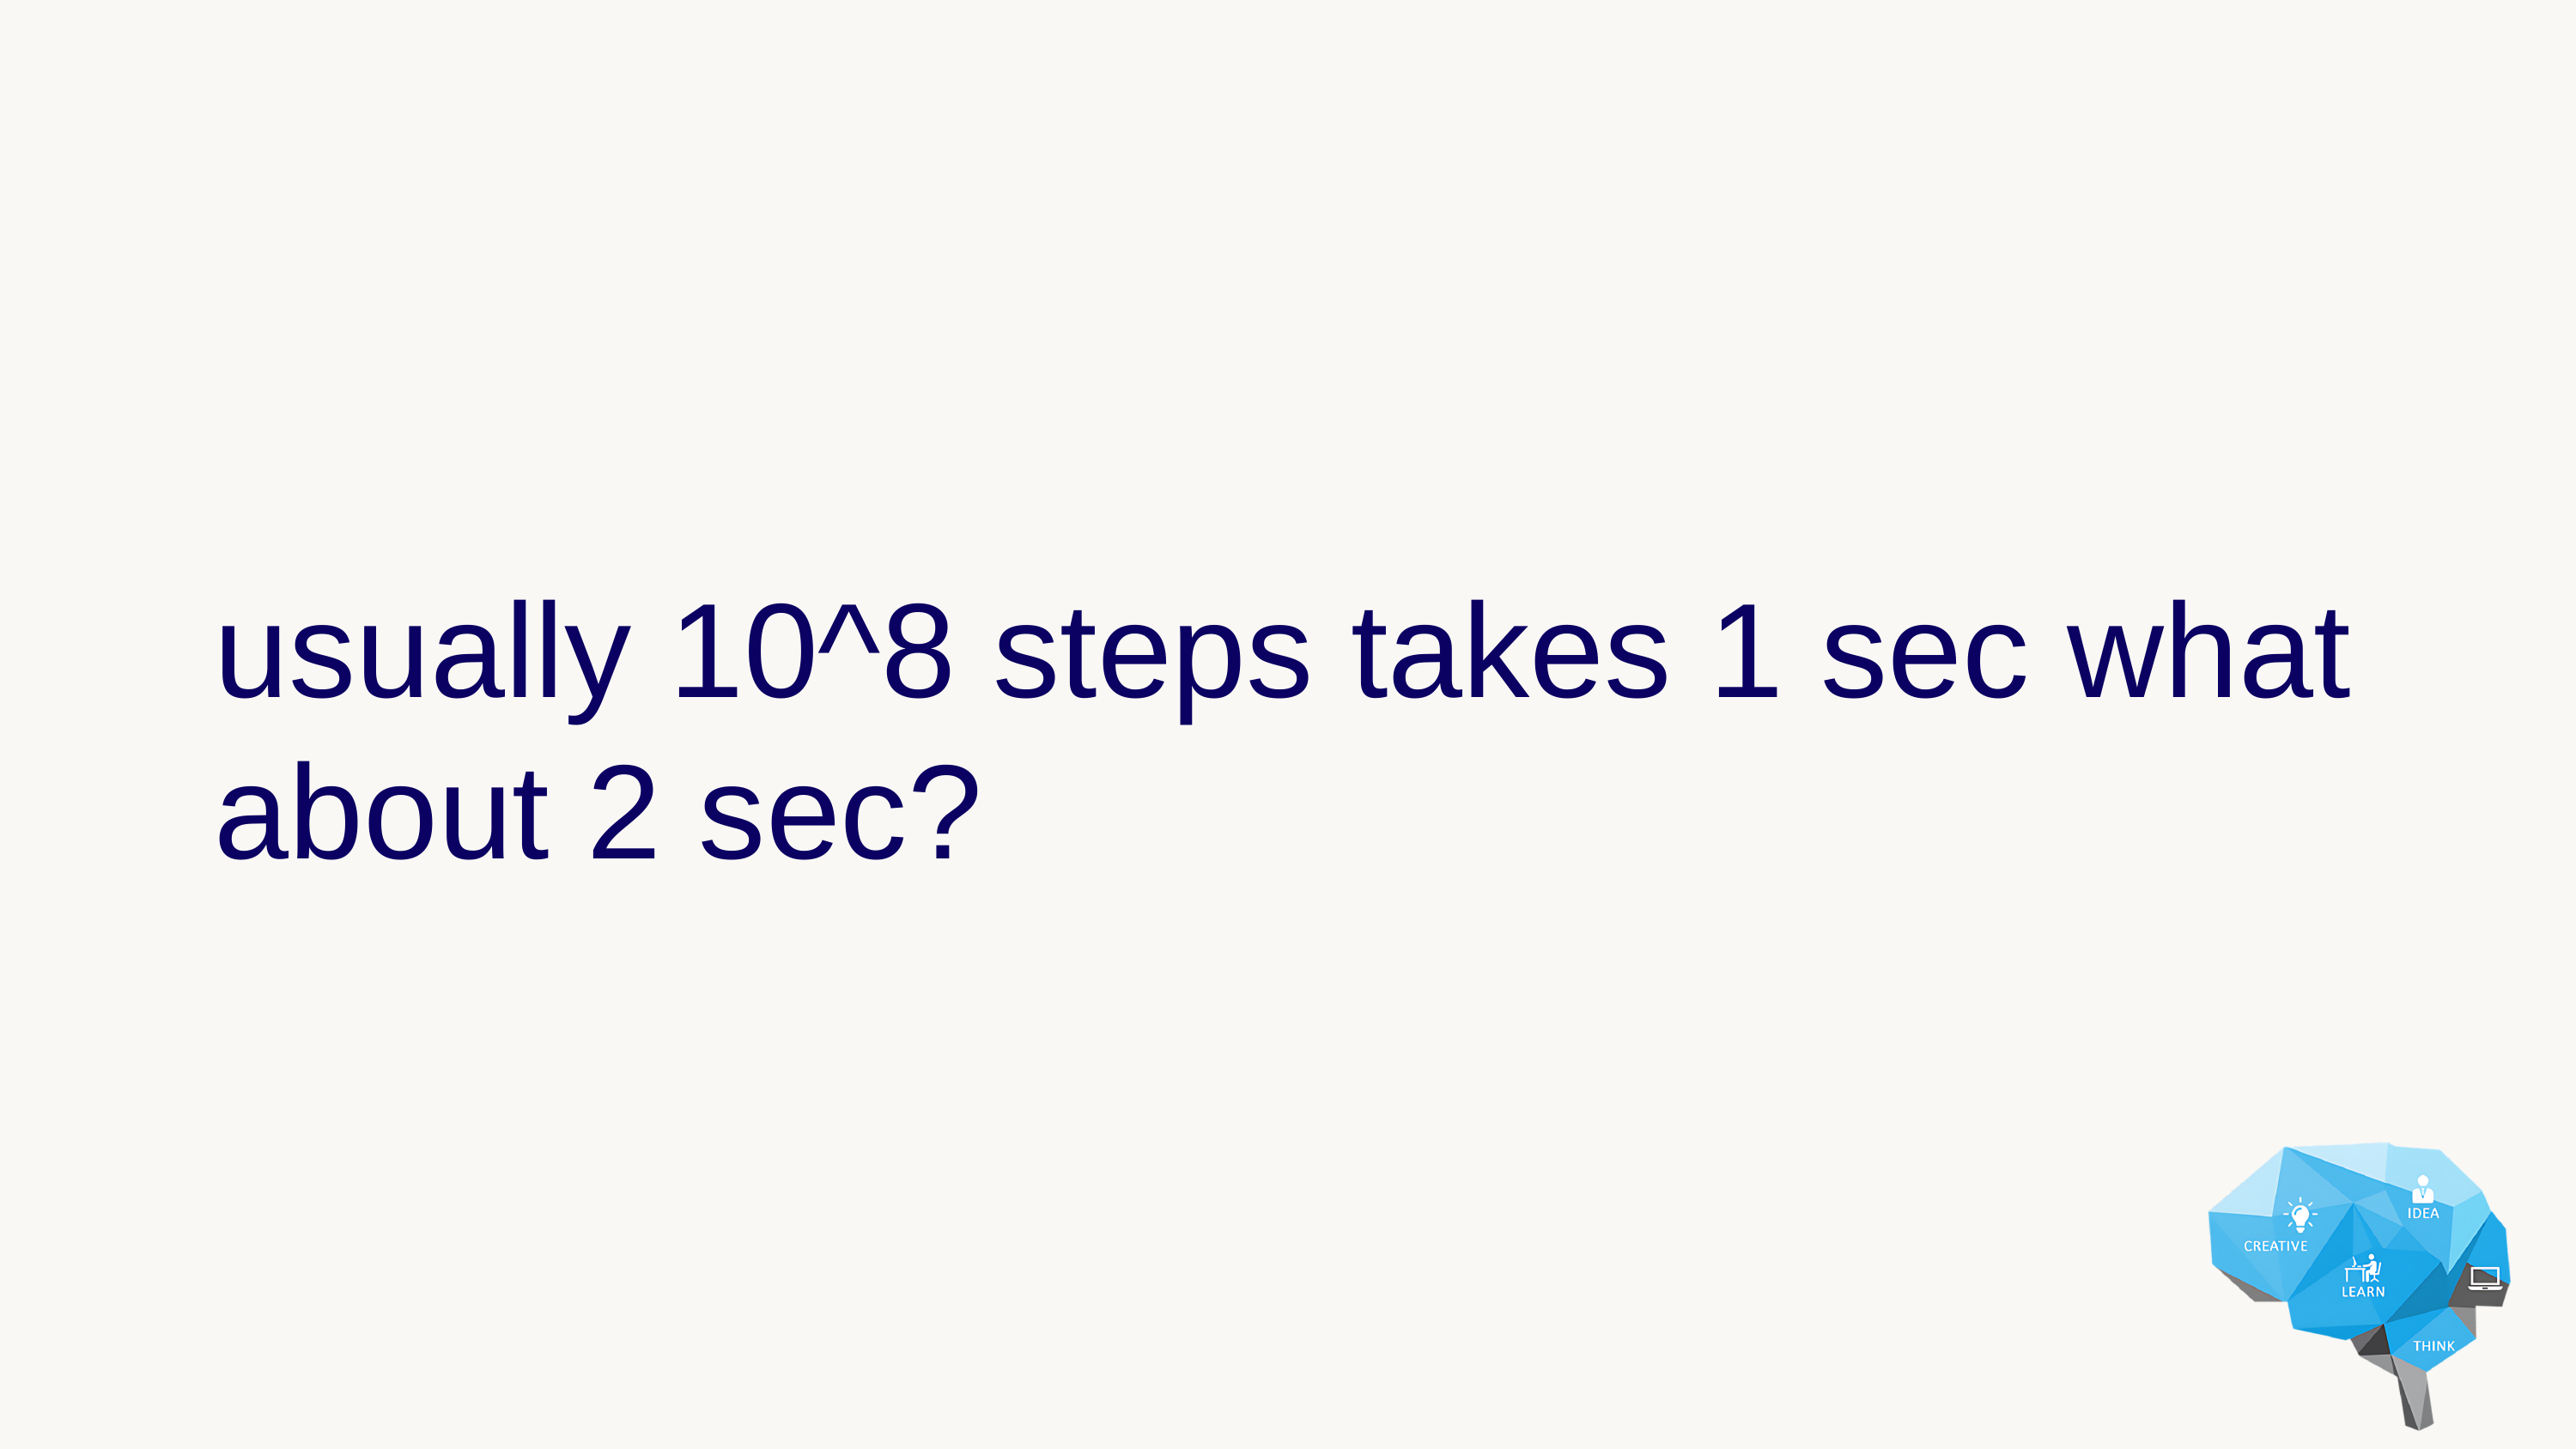

usually 10^8 steps takes 1 sec what about 2 sec?